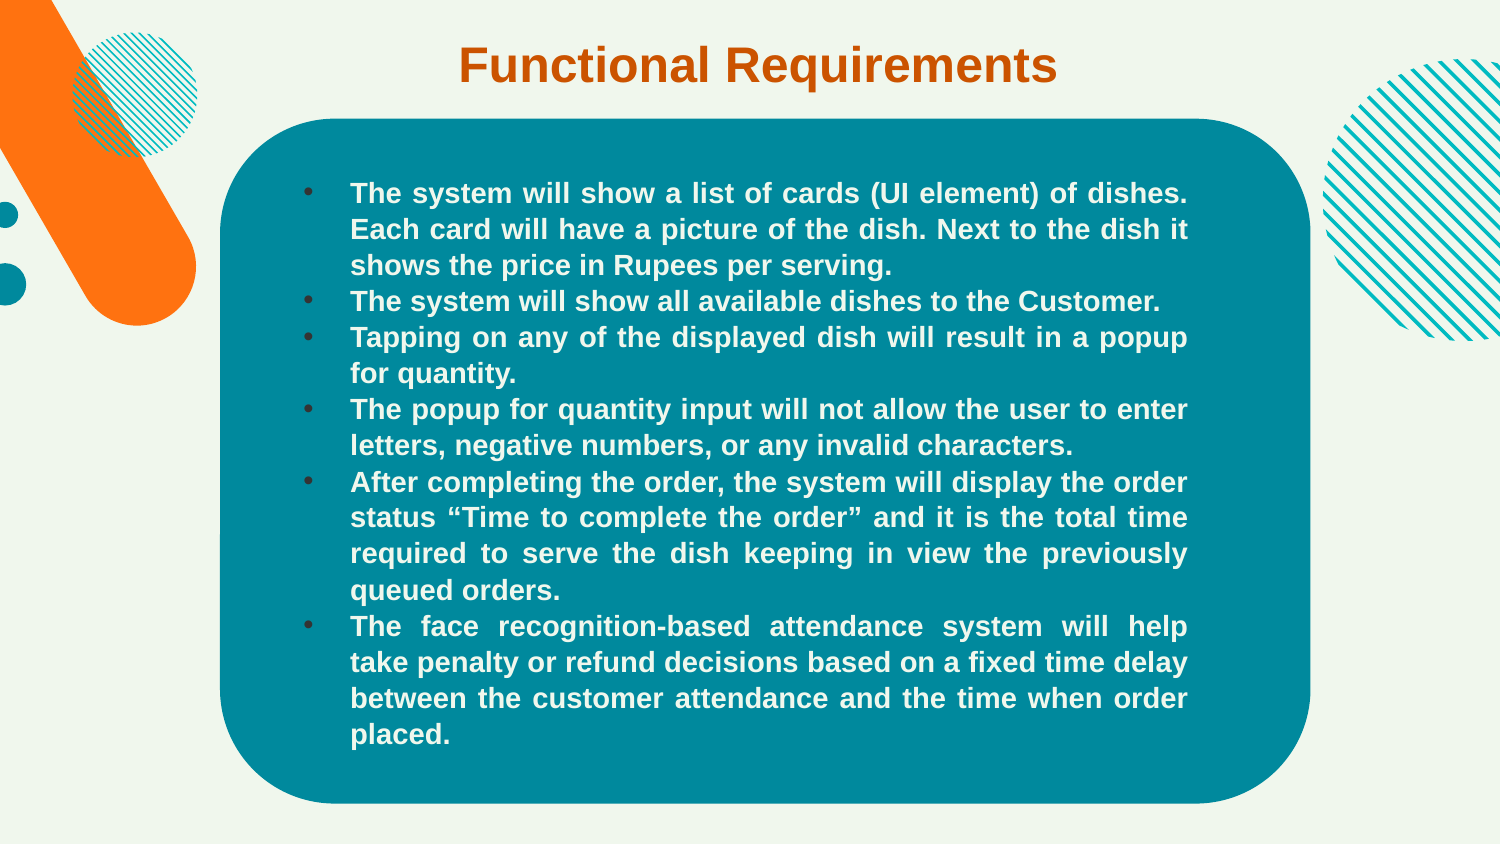

Functional Requirements

The system will show a list of cards (UI element) of dishes. Each card will have a picture of the dish. Next to the dish it shows the price in Rupees per serving.
The system will show all available dishes to the Customer.
Tapping on any of the displayed dish will result in a popup for quantity.
The popup for quantity input will not allow the user to enter letters, negative numbers, or any invalid characters.
After completing the order, the system will display the order status “Time to complete the order” and it is the total time required to serve the dish keeping in view the previously queued orders.
The face recognition-based attendance system will help take penalty or refund decisions based on a fixed time delay between the customer attendance and the time when order placed.